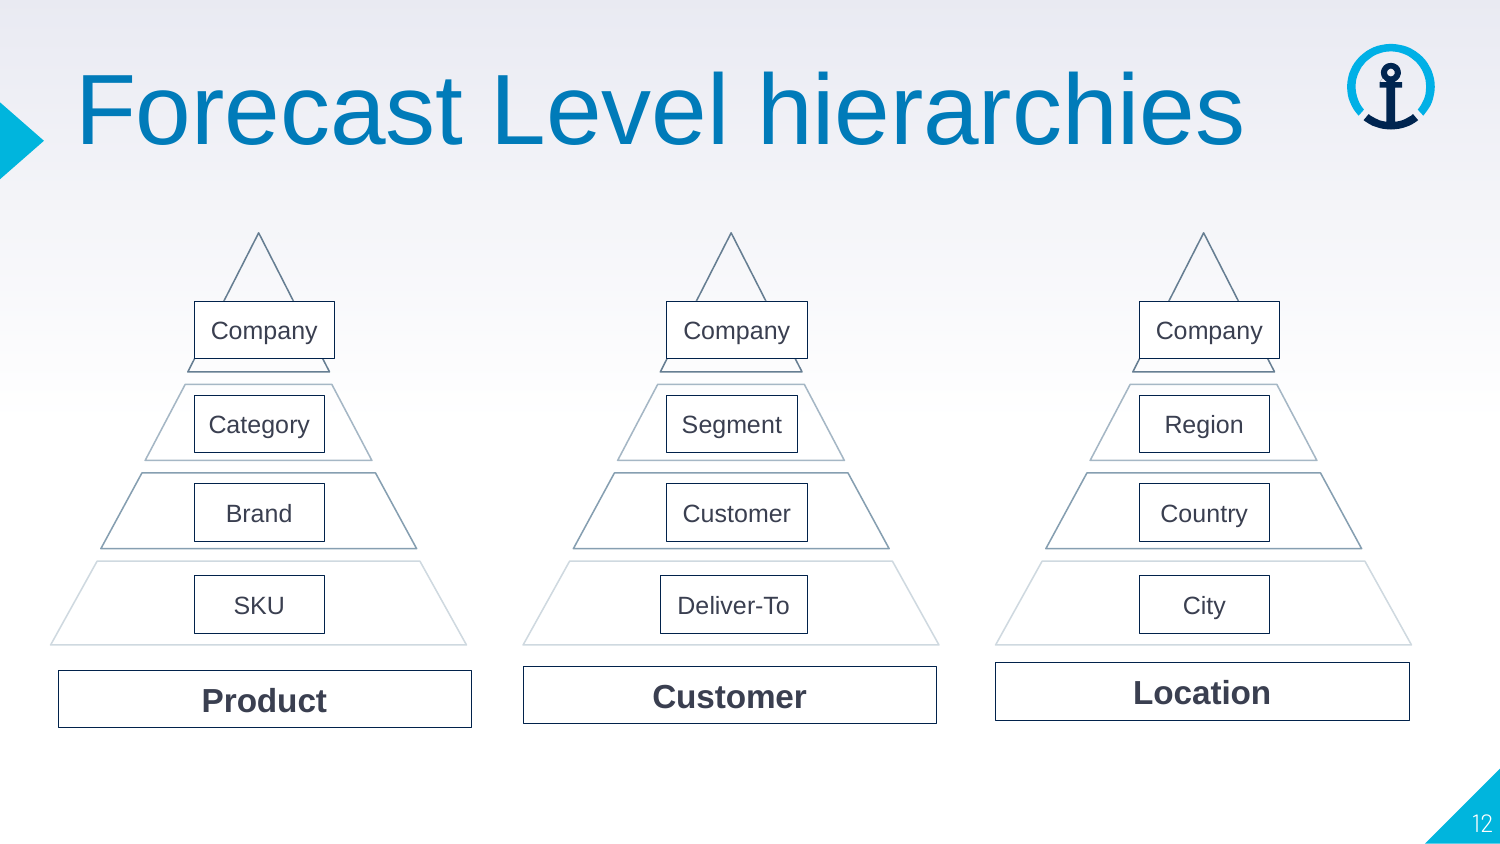

# Forecast Level hierarchies

Company

Company

Company

Category

Segment

Region

Brand

Customer

Country

SKU

Deliver-To

City

Location

Customer

Product
12